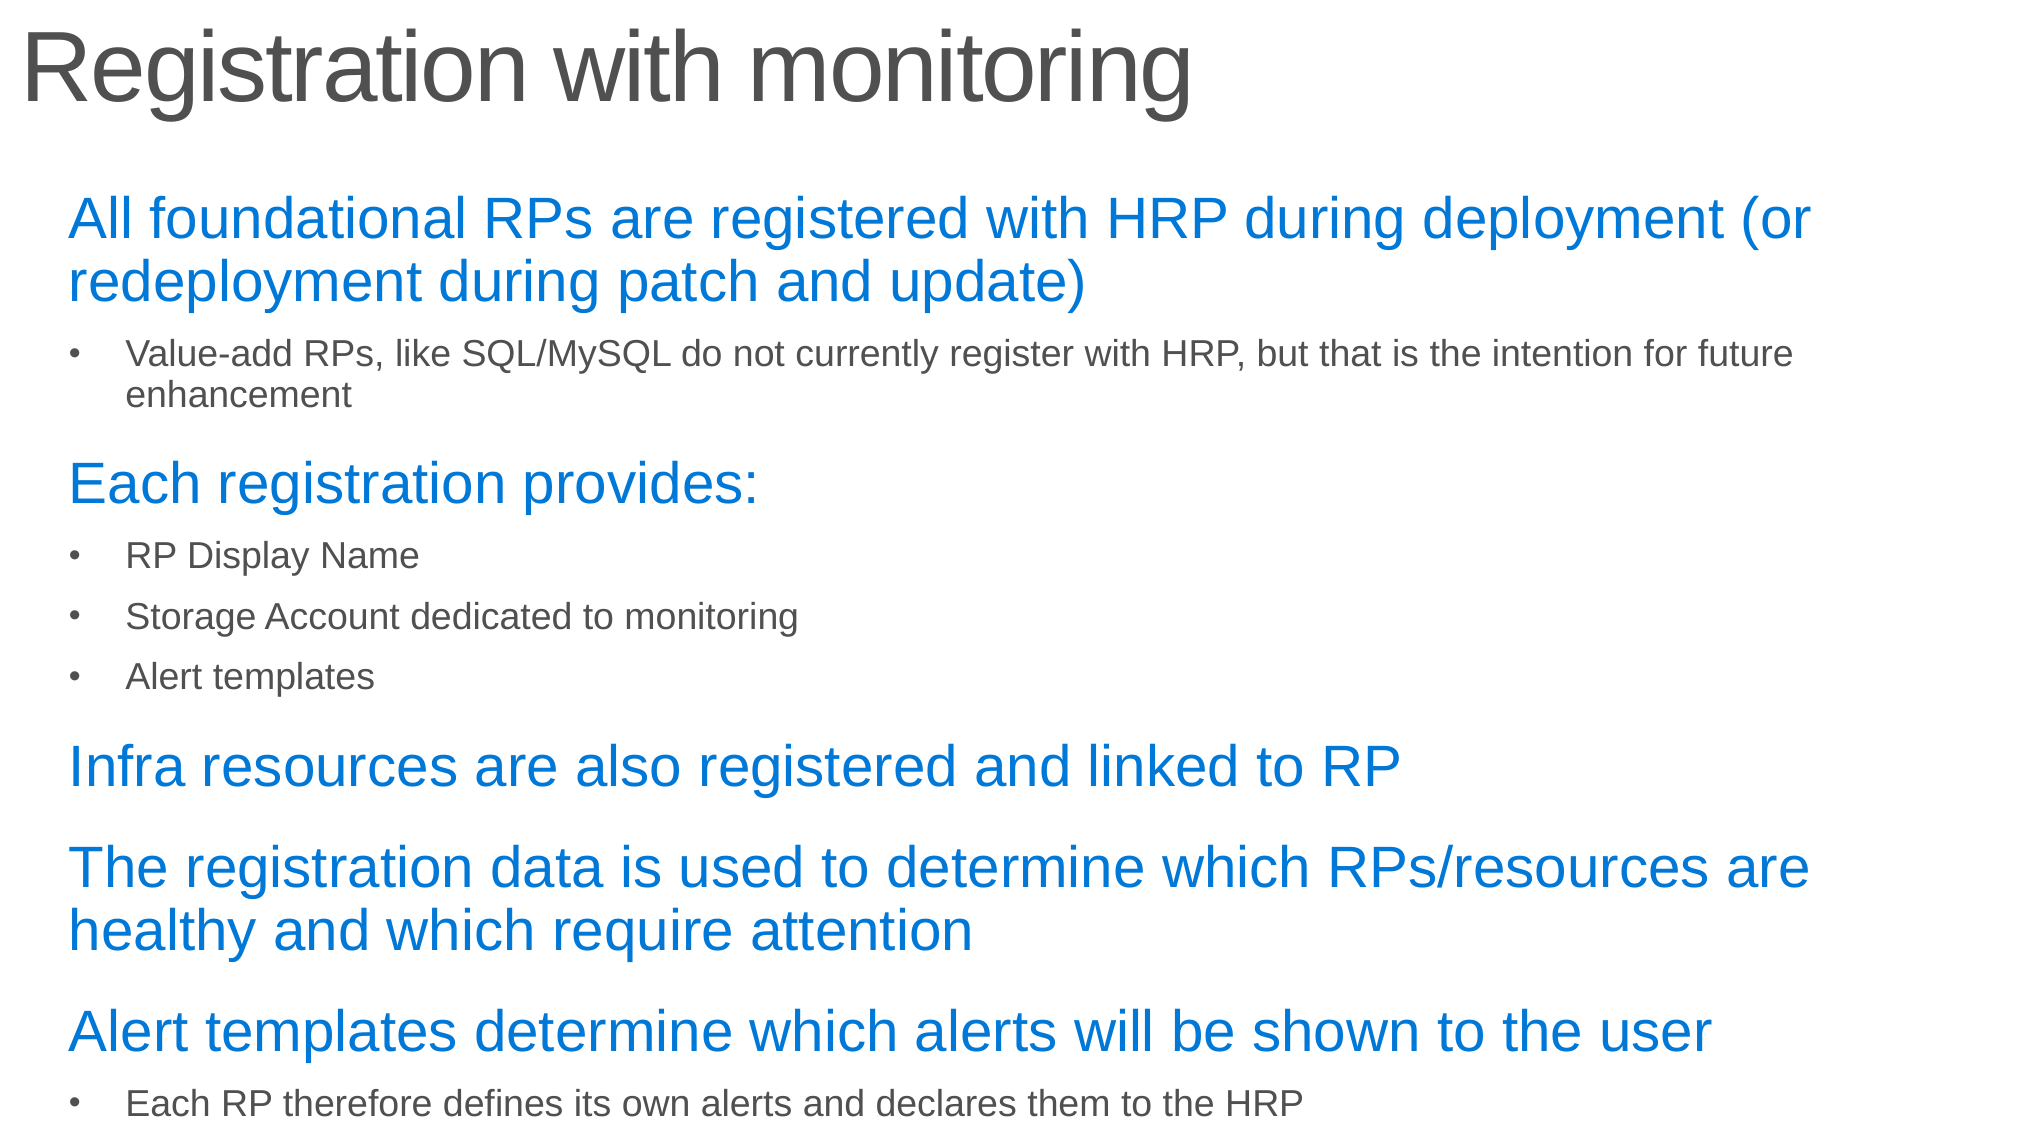

# Registration with monitoring
All foundational RPs are registered with HRP during deployment (or redeployment during patch and update)
Value-add RPs, like SQL/MySQL do not currently register with HRP, but that is the intention for future enhancement
Each registration provides:
RP Display Name
Storage Account dedicated to monitoring
Alert templates
Infra resources are also registered and linked to RP
The registration data is used to determine which RPs/resources are healthy and which require attention
Alert templates determine which alerts will be shown to the user
Each RP therefore defines its own alerts and declares them to the HRP